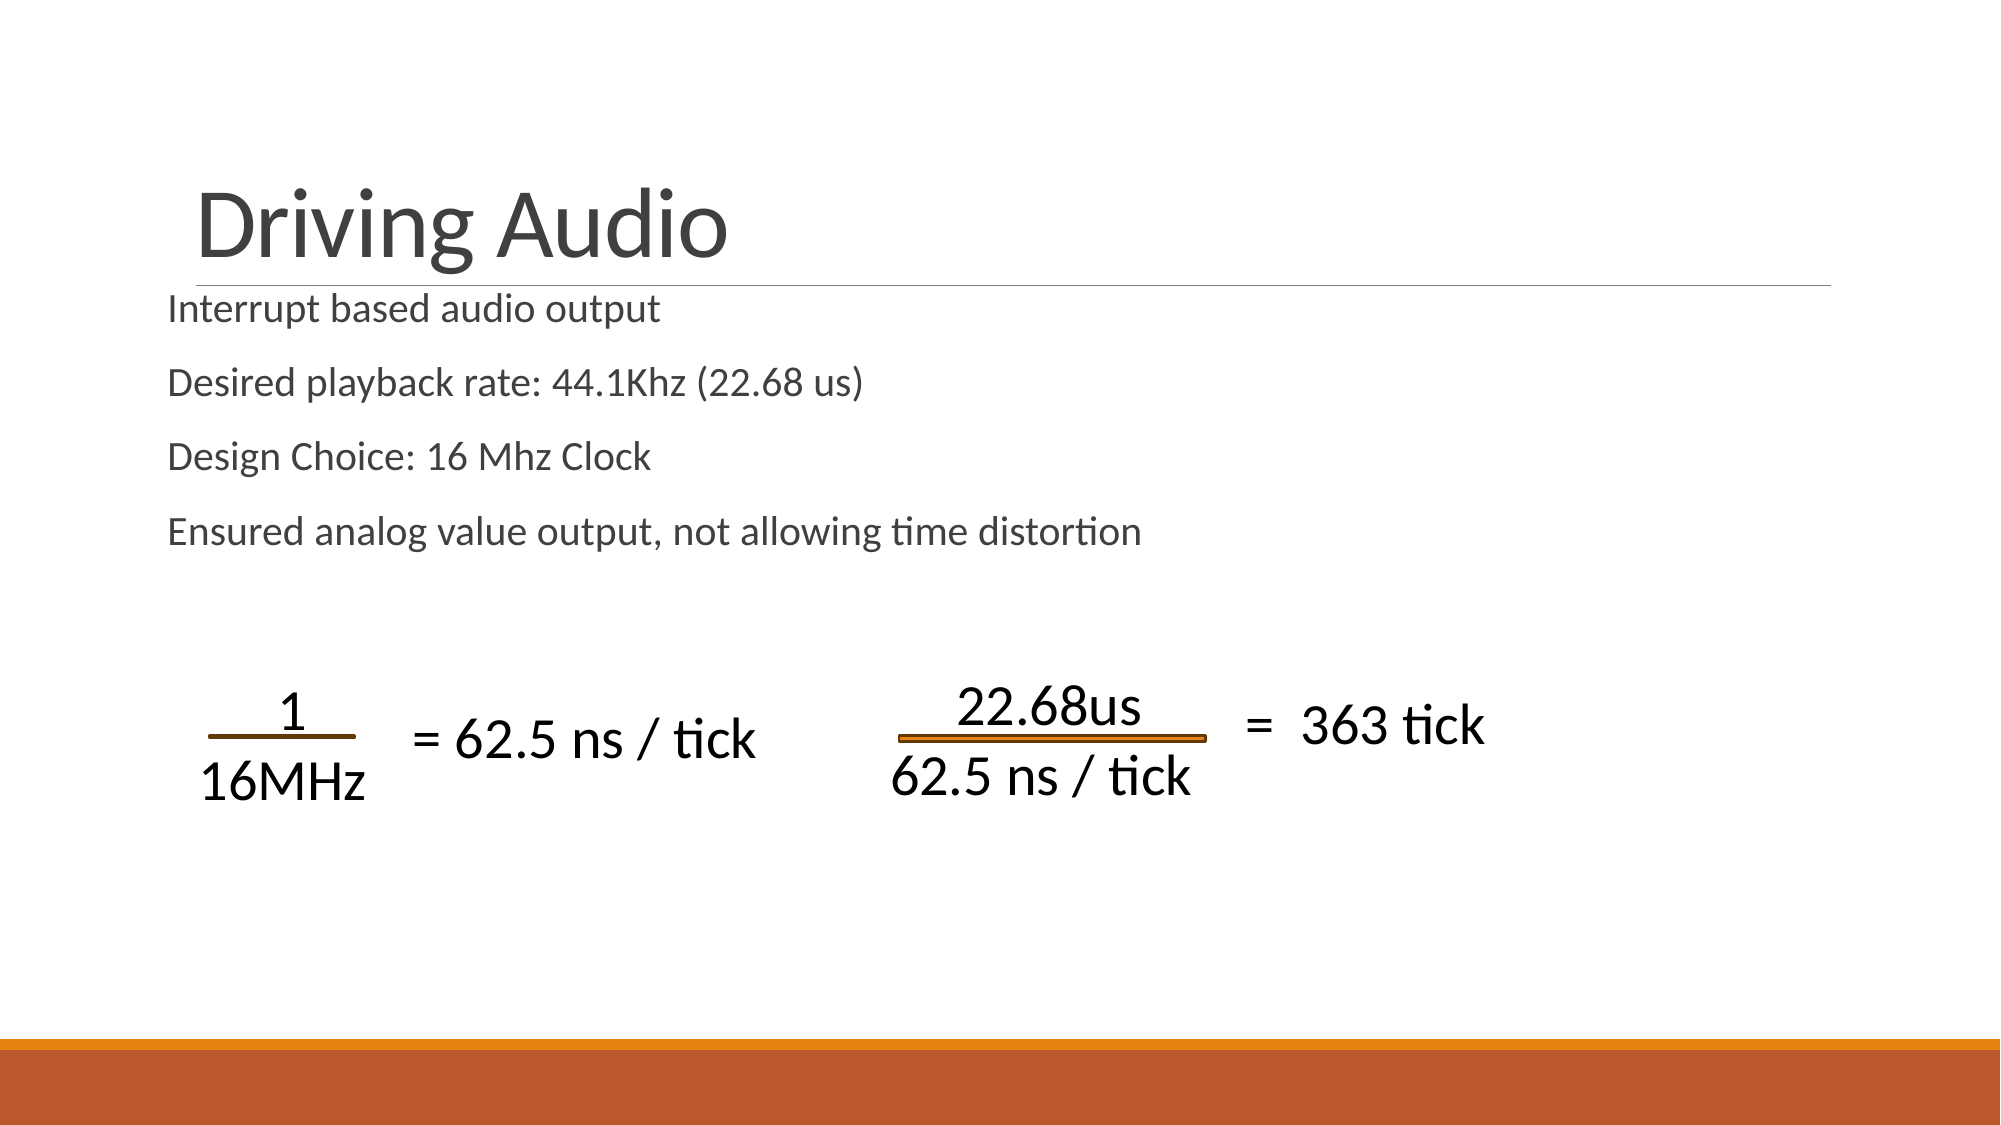

# Driving Audio
Interrupt based audio output
Desired playback rate: 44.1Khz (22.68 us)
Design Choice: 16 Mhz Clock
Ensured analog value output, not allowing time distortion

     22.68us
62.5 ns / tick

      1
16MHz
=  363 tick
= 62.5 ns / tick